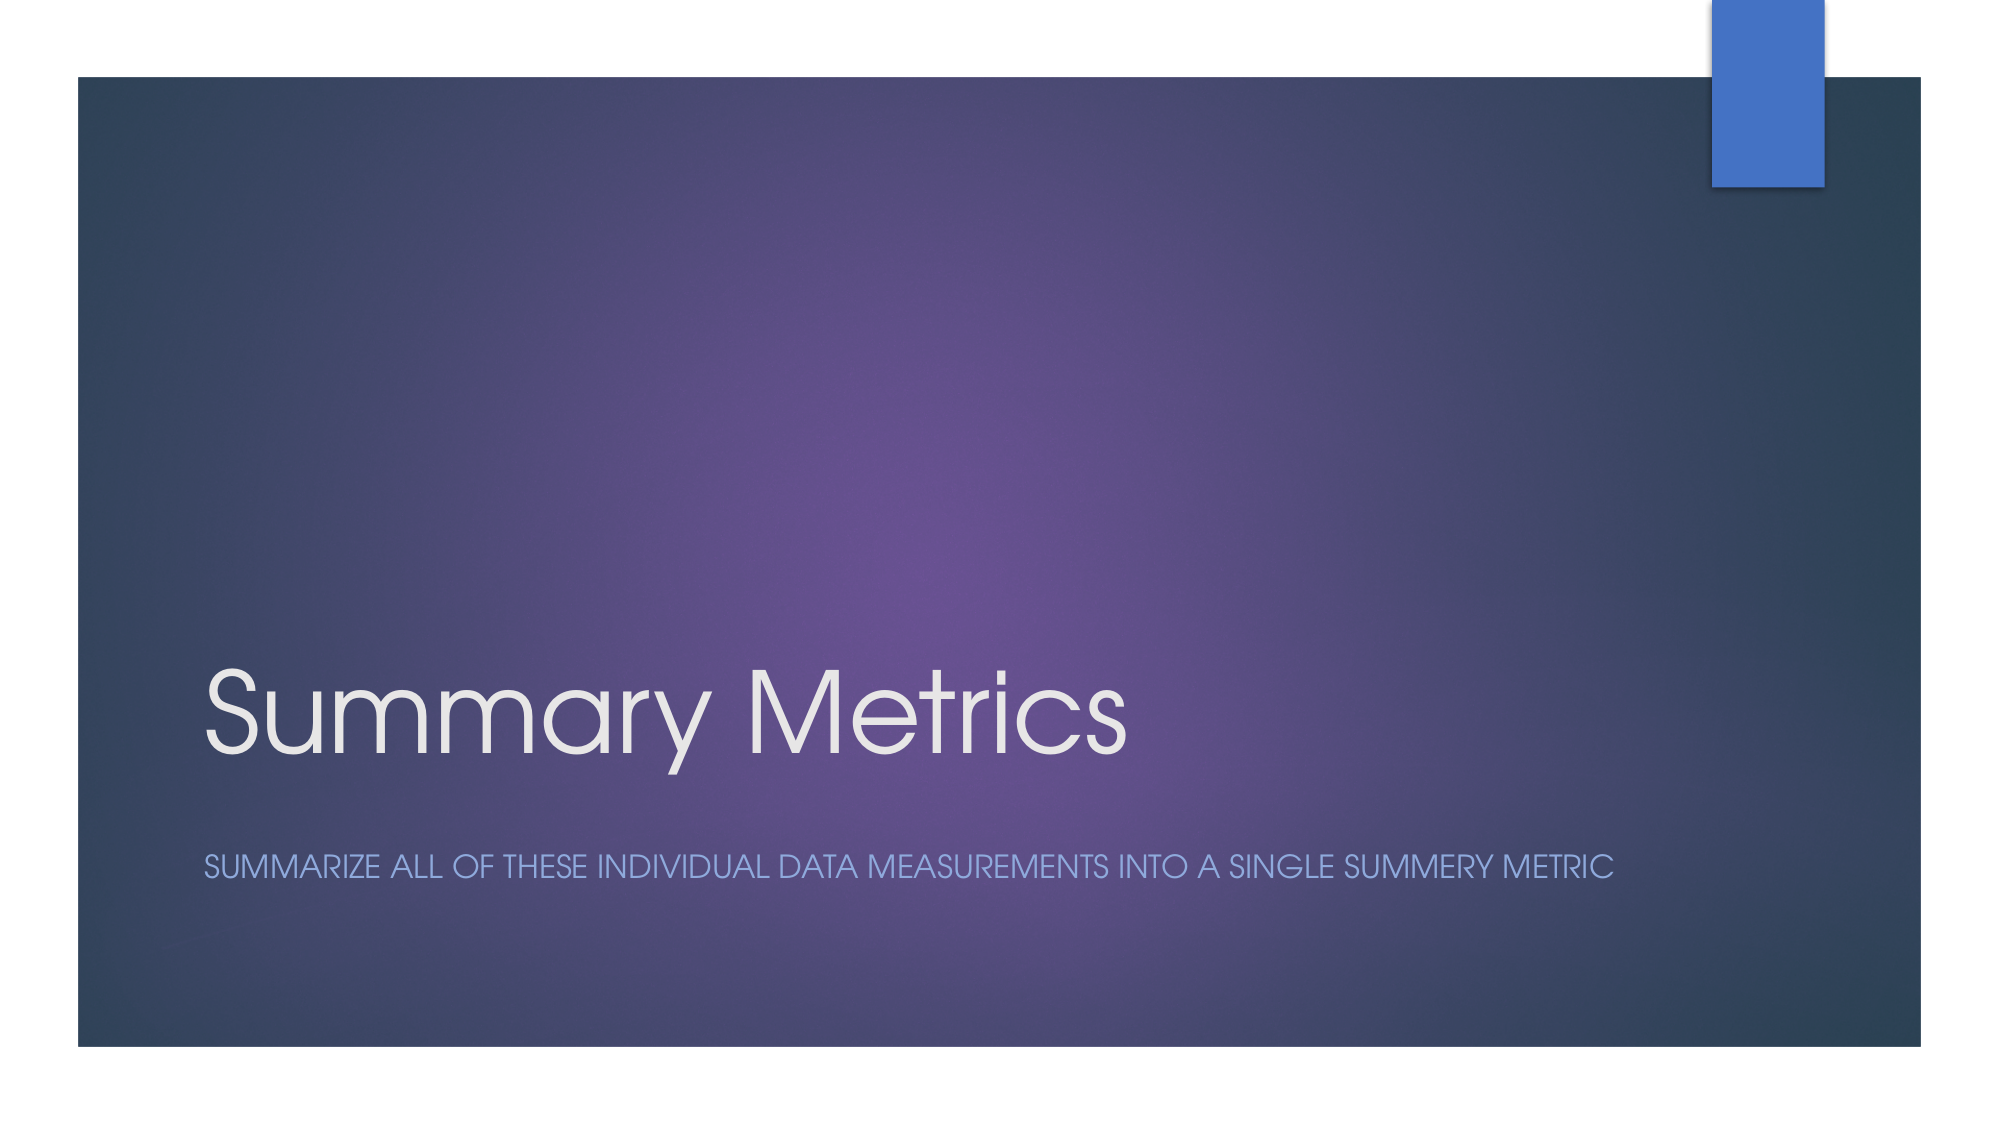

# Summary Metrics

Summarize all of these individual data measurements into a single summery metric